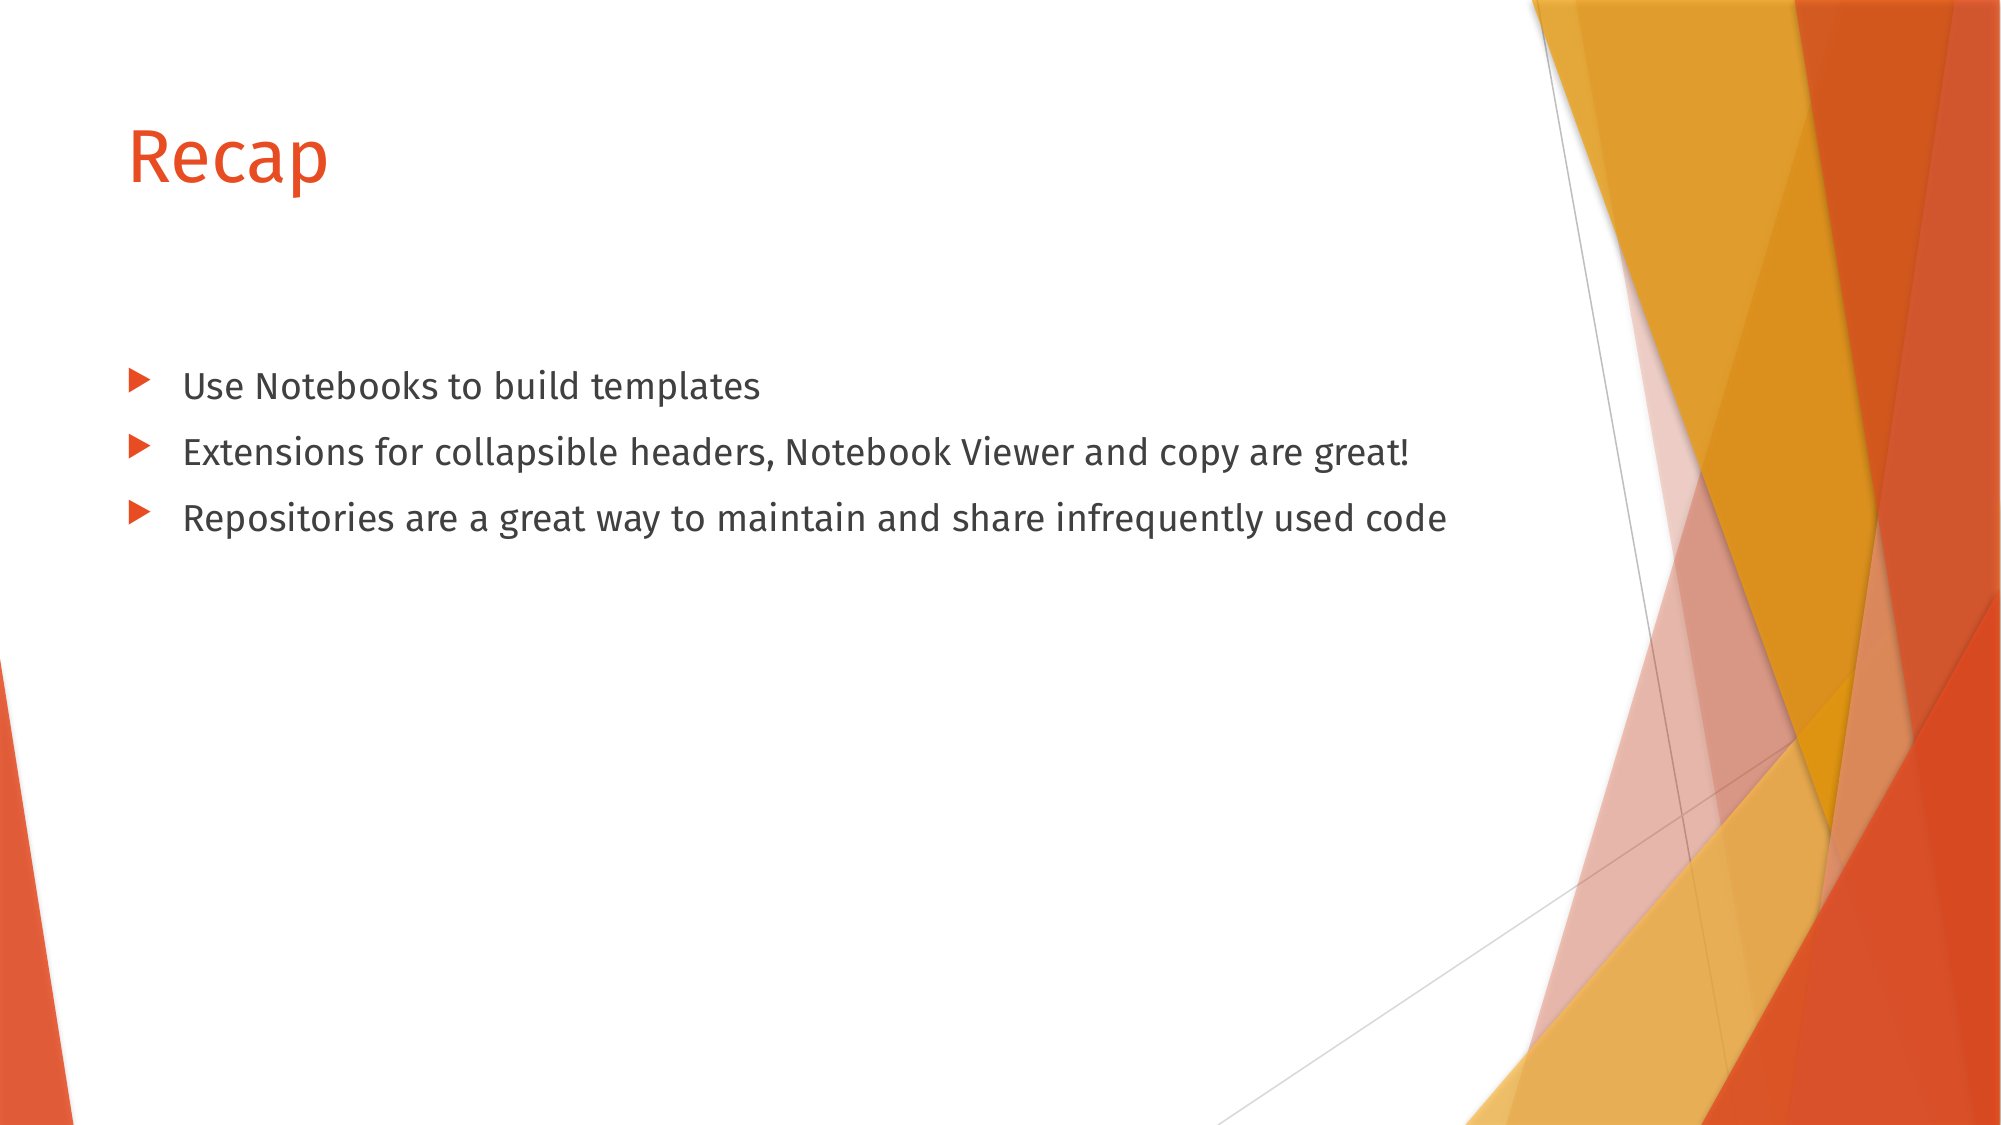

# Recap
Use Notebooks to build templates
Extensions for collapsible headers, Notebook Viewer and copy are great!
Repositories are a great way to maintain and share infrequently used code